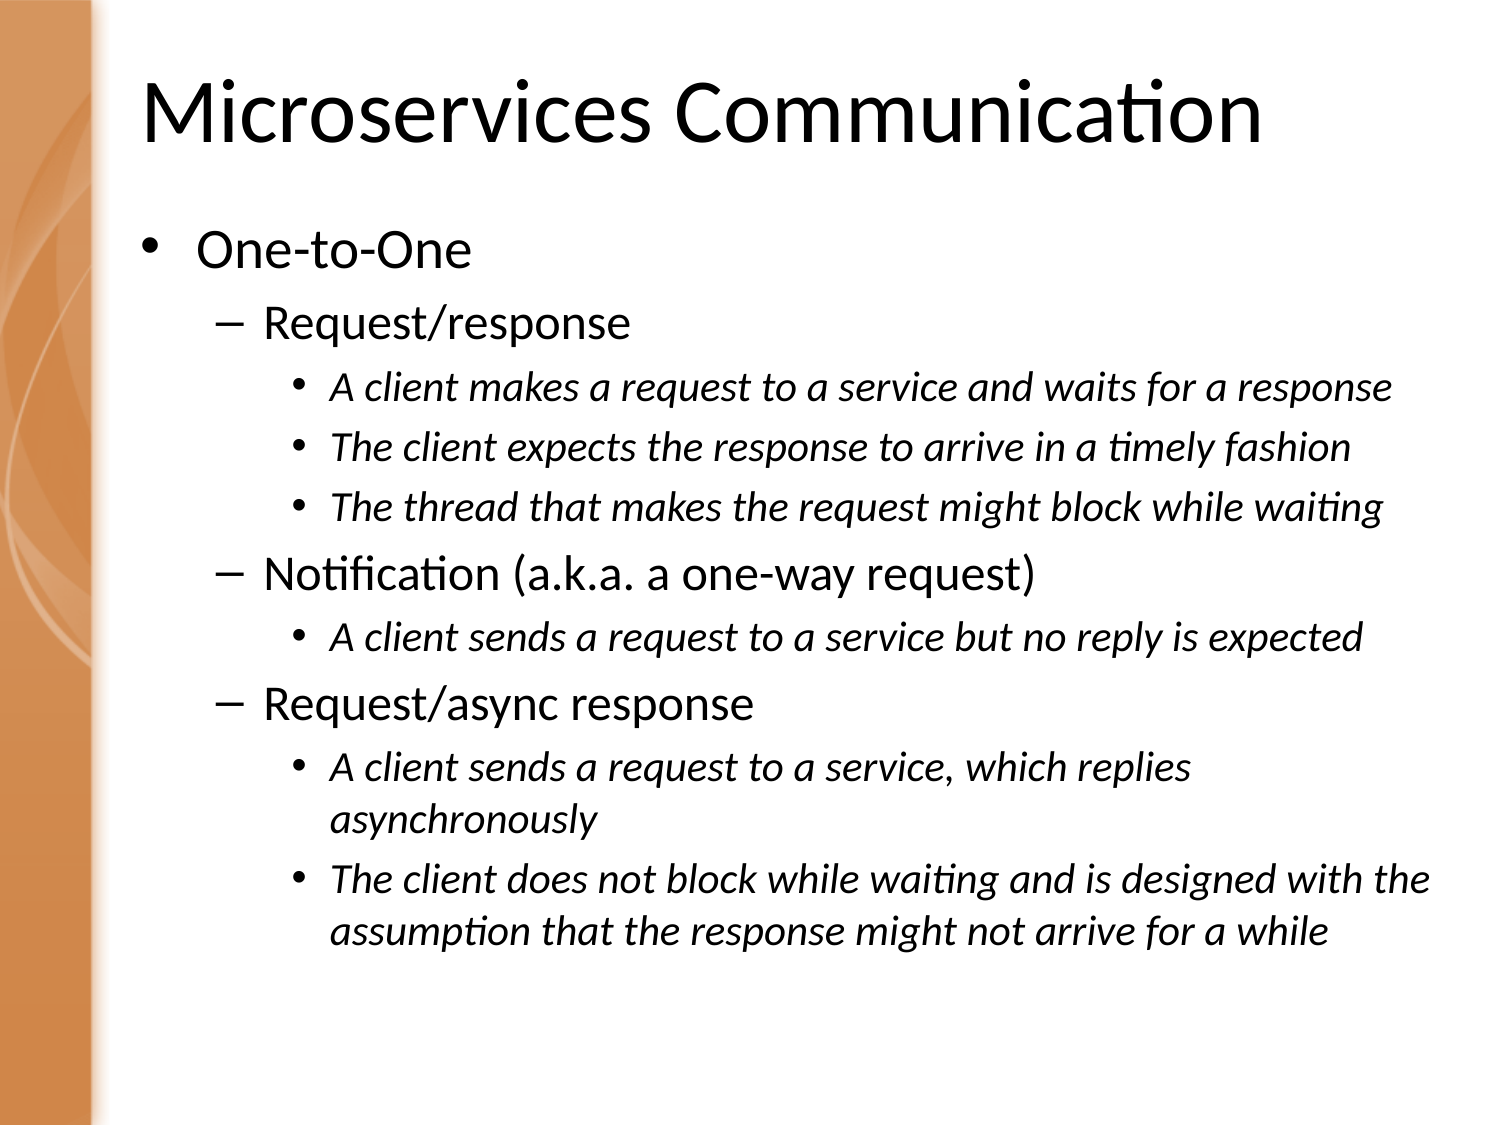

# Microservices Communication
One-to-One
Request/response
A client makes a request to a service and waits for a response
The client expects the response to arrive in a timely fashion
The thread that makes the request might block while waiting
Notification (a.k.a. a one-way request)
A client sends a request to a service but no reply is expected
Request/async response
A client sends a request to a service, which replies asynchronously
The client does not block while waiting and is designed with the assumption that the response might not arrive for a while